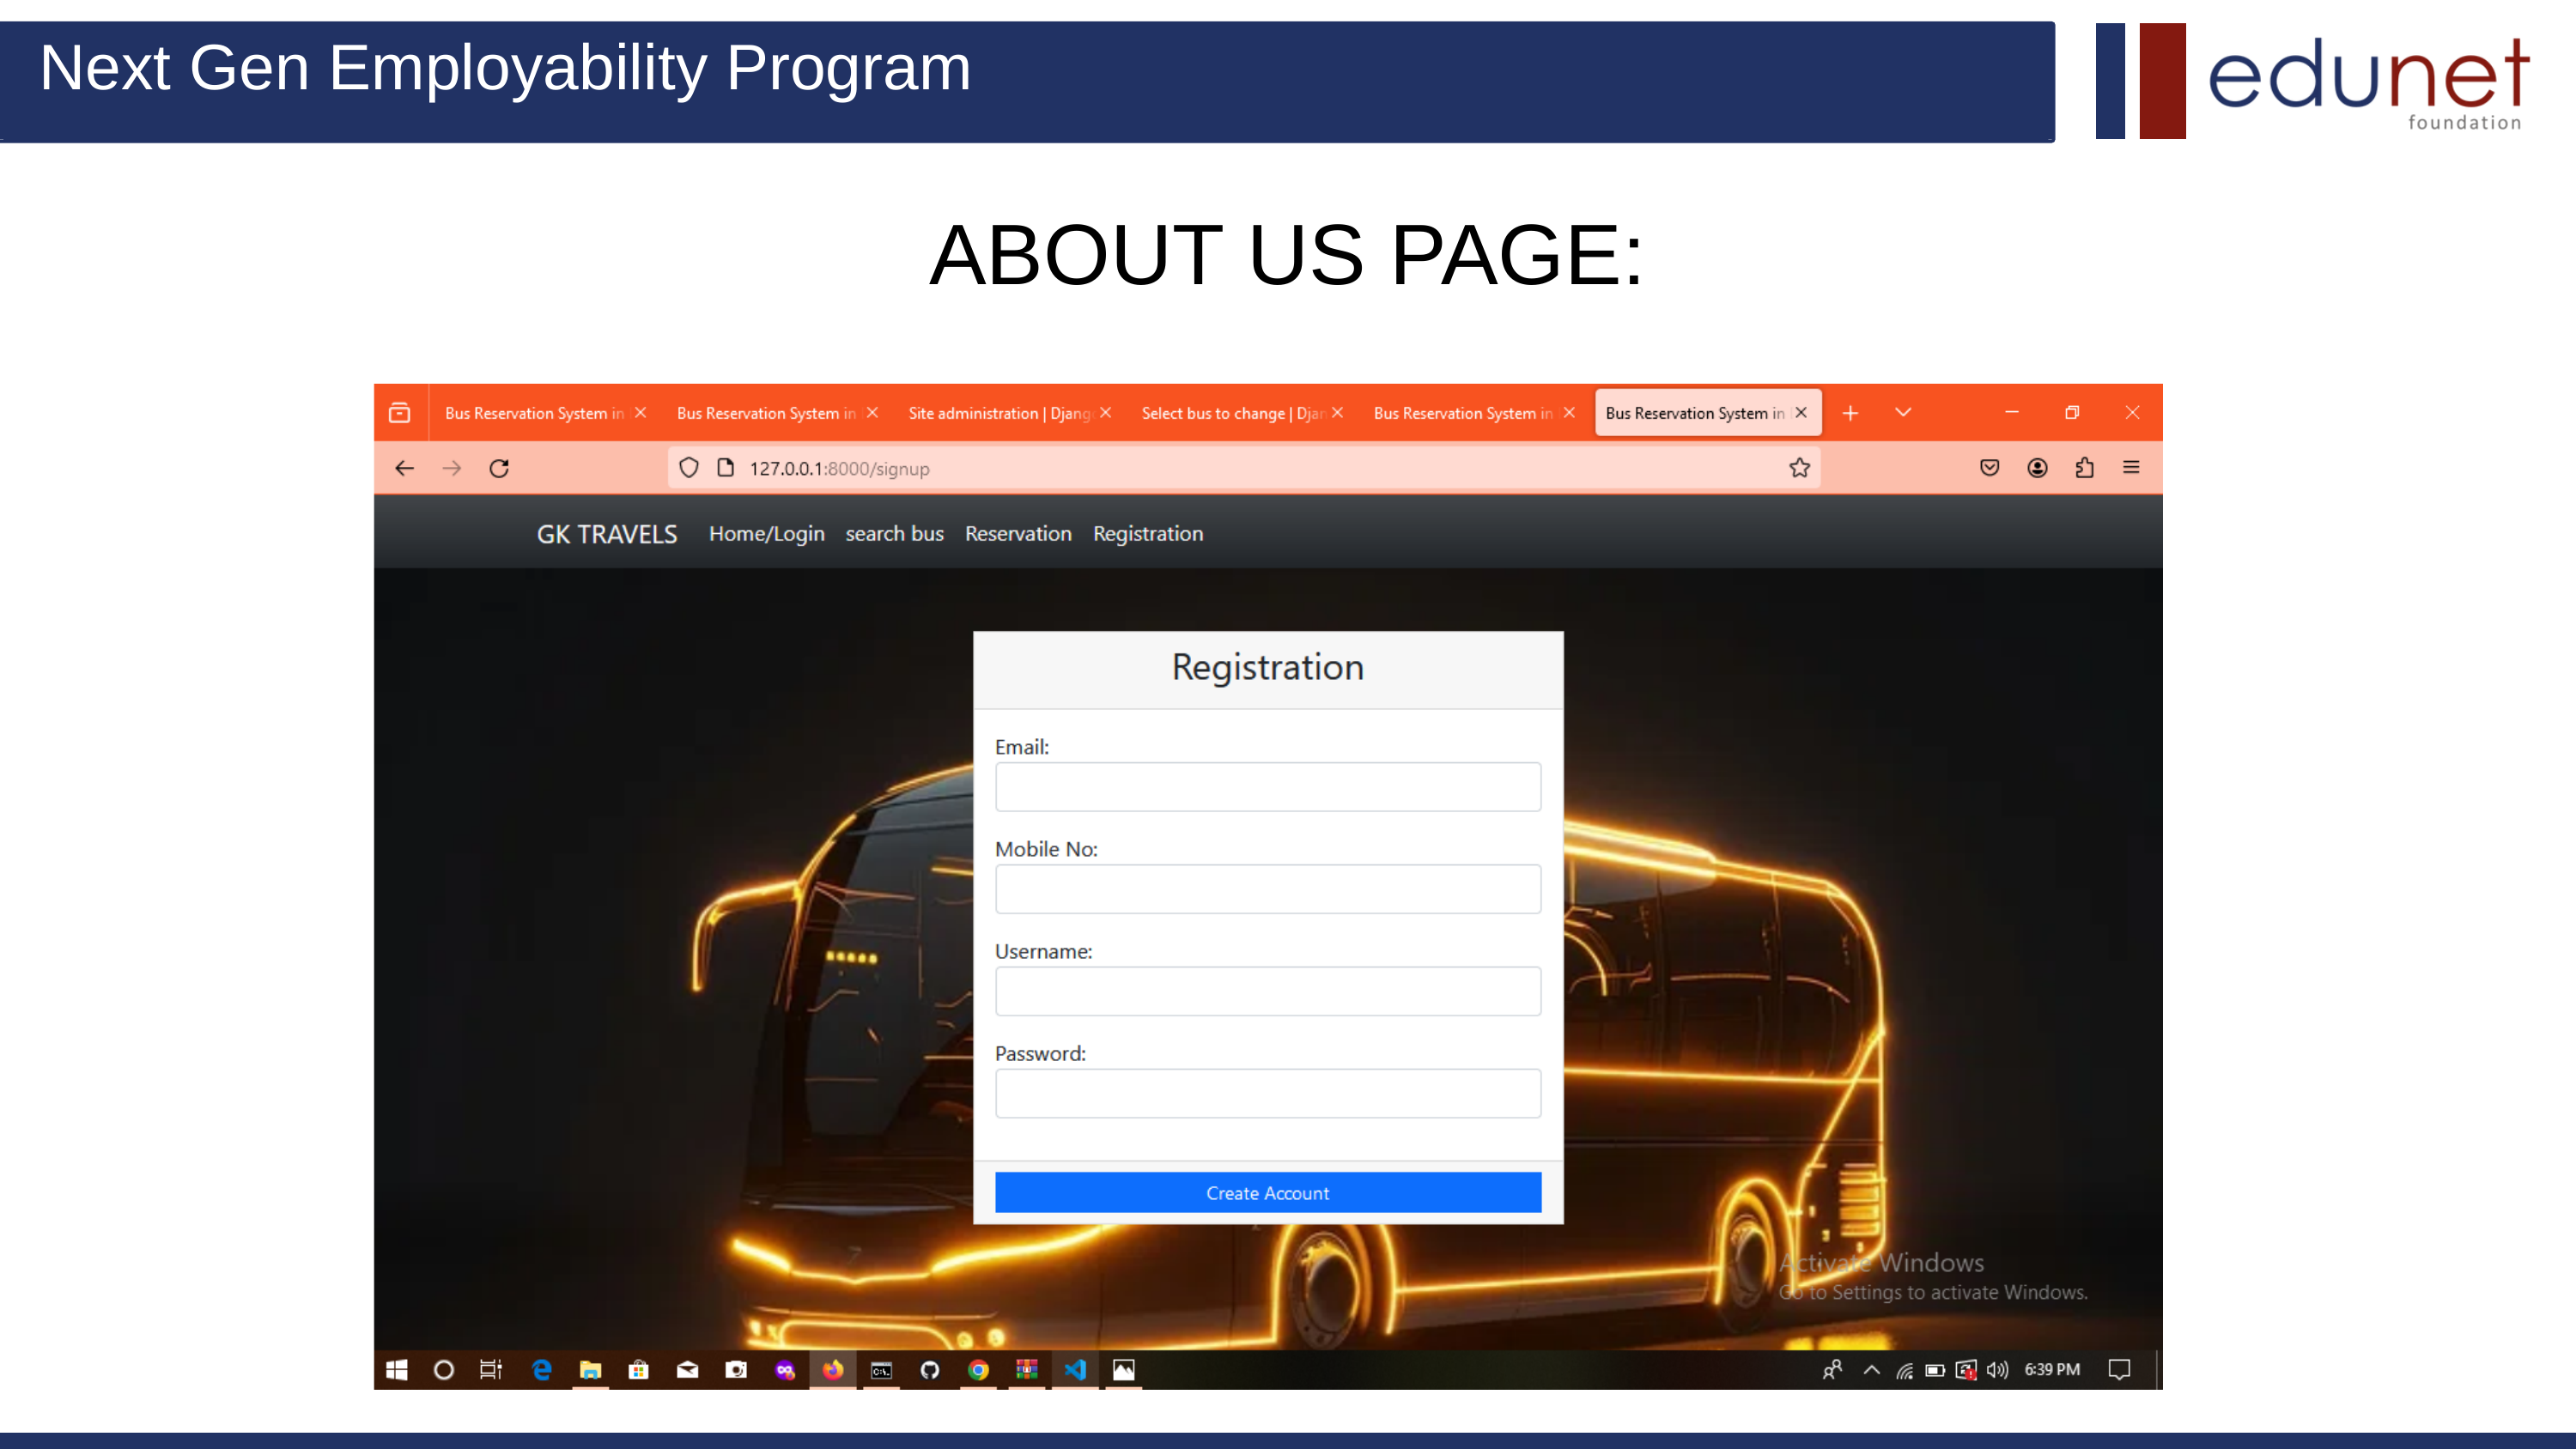

Next Gen Employability Program
ABOUT US PAGE: